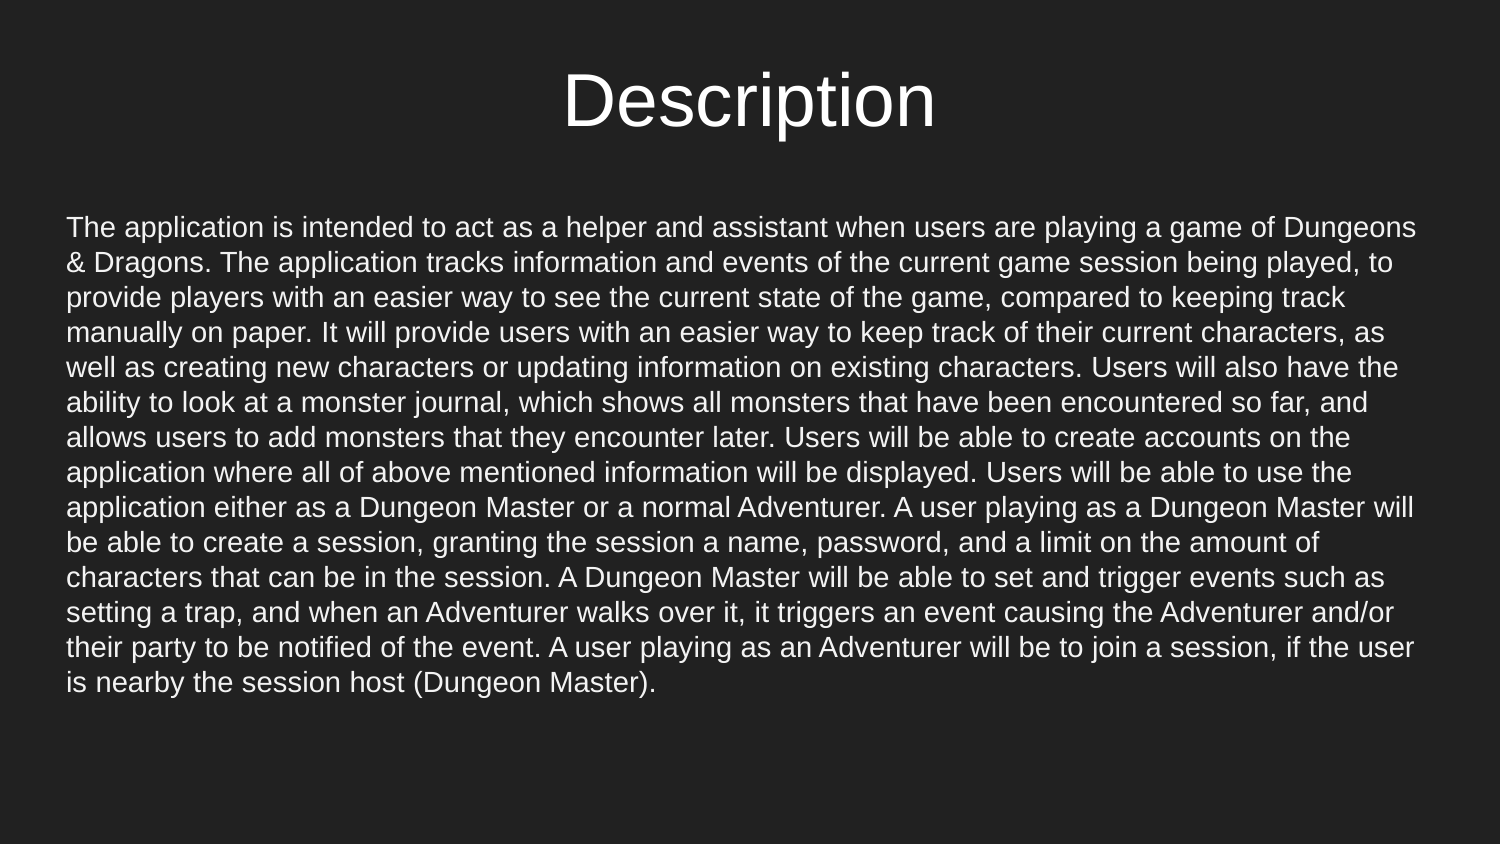

# Description
The application is intended to act as a helper and assistant when users are playing a game of Dungeons & Dragons. The application tracks information and events of the current game session being played, to provide players with an easier way to see the current state of the game, compared to keeping track manually on paper. It will provide users with an easier way to keep track of their current characters, as well as creating new characters or updating information on existing characters. Users will also have the ability to look at a monster journal, which shows all monsters that have been encountered so far, and allows users to add monsters that they encounter later. Users will be able to create accounts on the application where all of above mentioned information will be displayed. Users will be able to use the application either as a Dungeon Master or a normal Adventurer. A user playing as a Dungeon Master will be able to create a session, granting the session a name, password, and a limit on the amount of characters that can be in the session. A Dungeon Master will be able to set and trigger events such as setting a trap, and when an Adventurer walks over it, it triggers an event causing the Adventurer and/or their party to be notified of the event. A user playing as an Adventurer will be to join a session, if the user is nearby the session host (Dungeon Master).